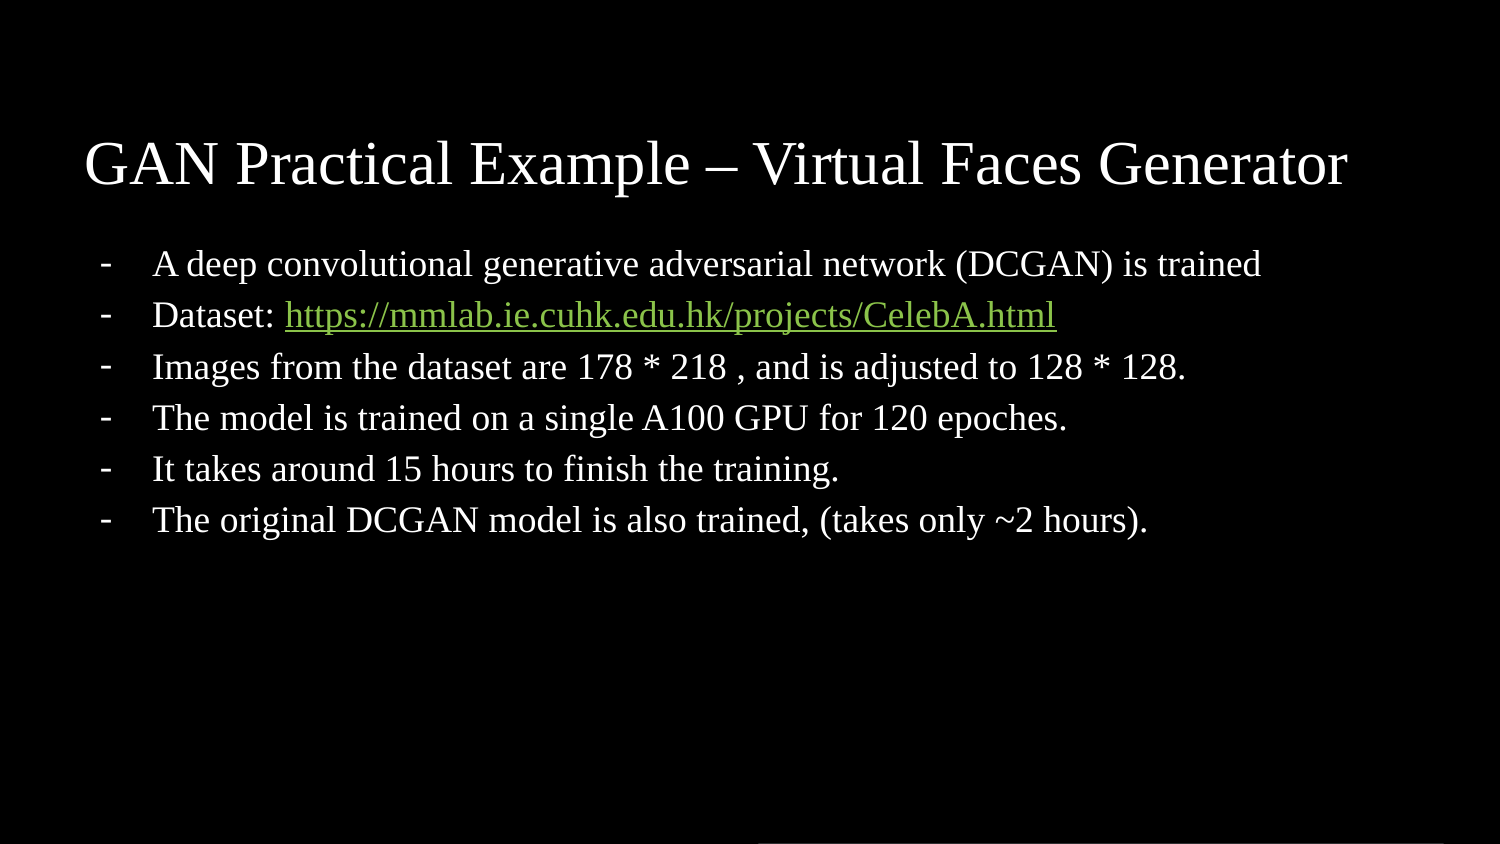

GAN Practical Example – Virtual Faces Generator
#
A deep convolutional generative adversarial network (DCGAN) is trained
Dataset: https://mmlab.ie.cuhk.edu.hk/projects/CelebA.html
Images from the dataset are 178 * 218 , and is adjusted to 128 * 128.
The model is trained on a single A100 GPU for 120 epoches.
It takes around 15 hours to finish the training.
The original DCGAN model is also trained, (takes only ~2 hours).